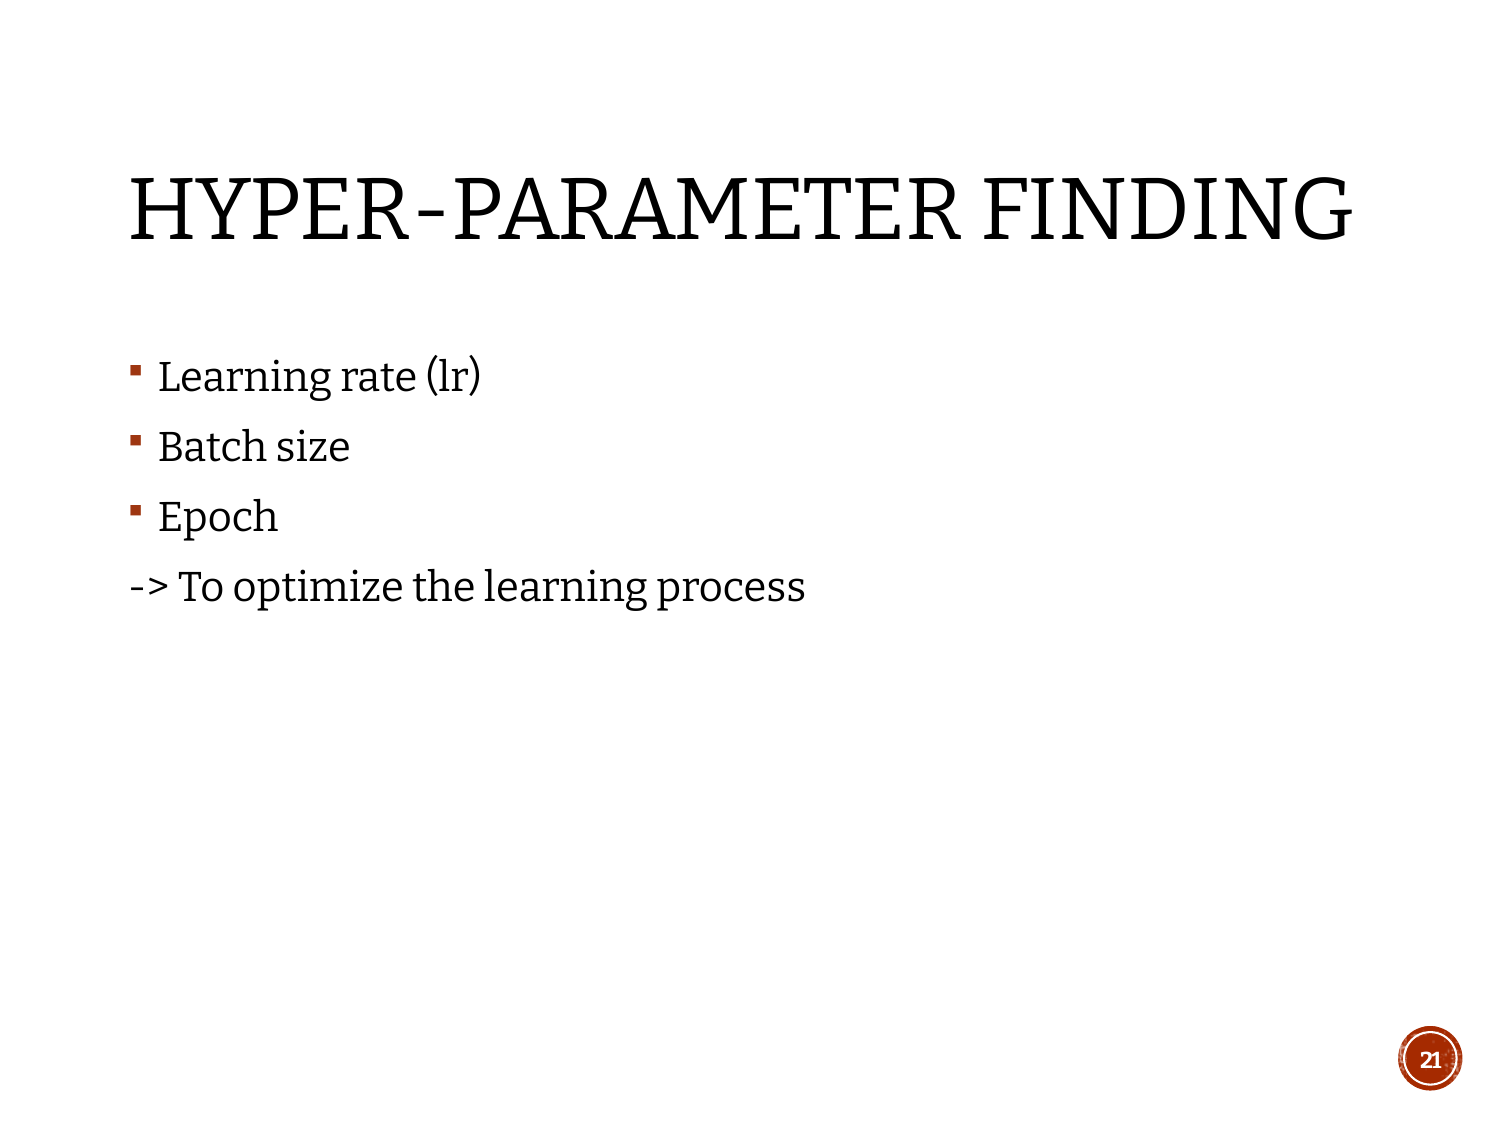

# Hyper-parameter finding
Learning rate (lr)
Batch size
Epoch
-> To optimize the learning process

21